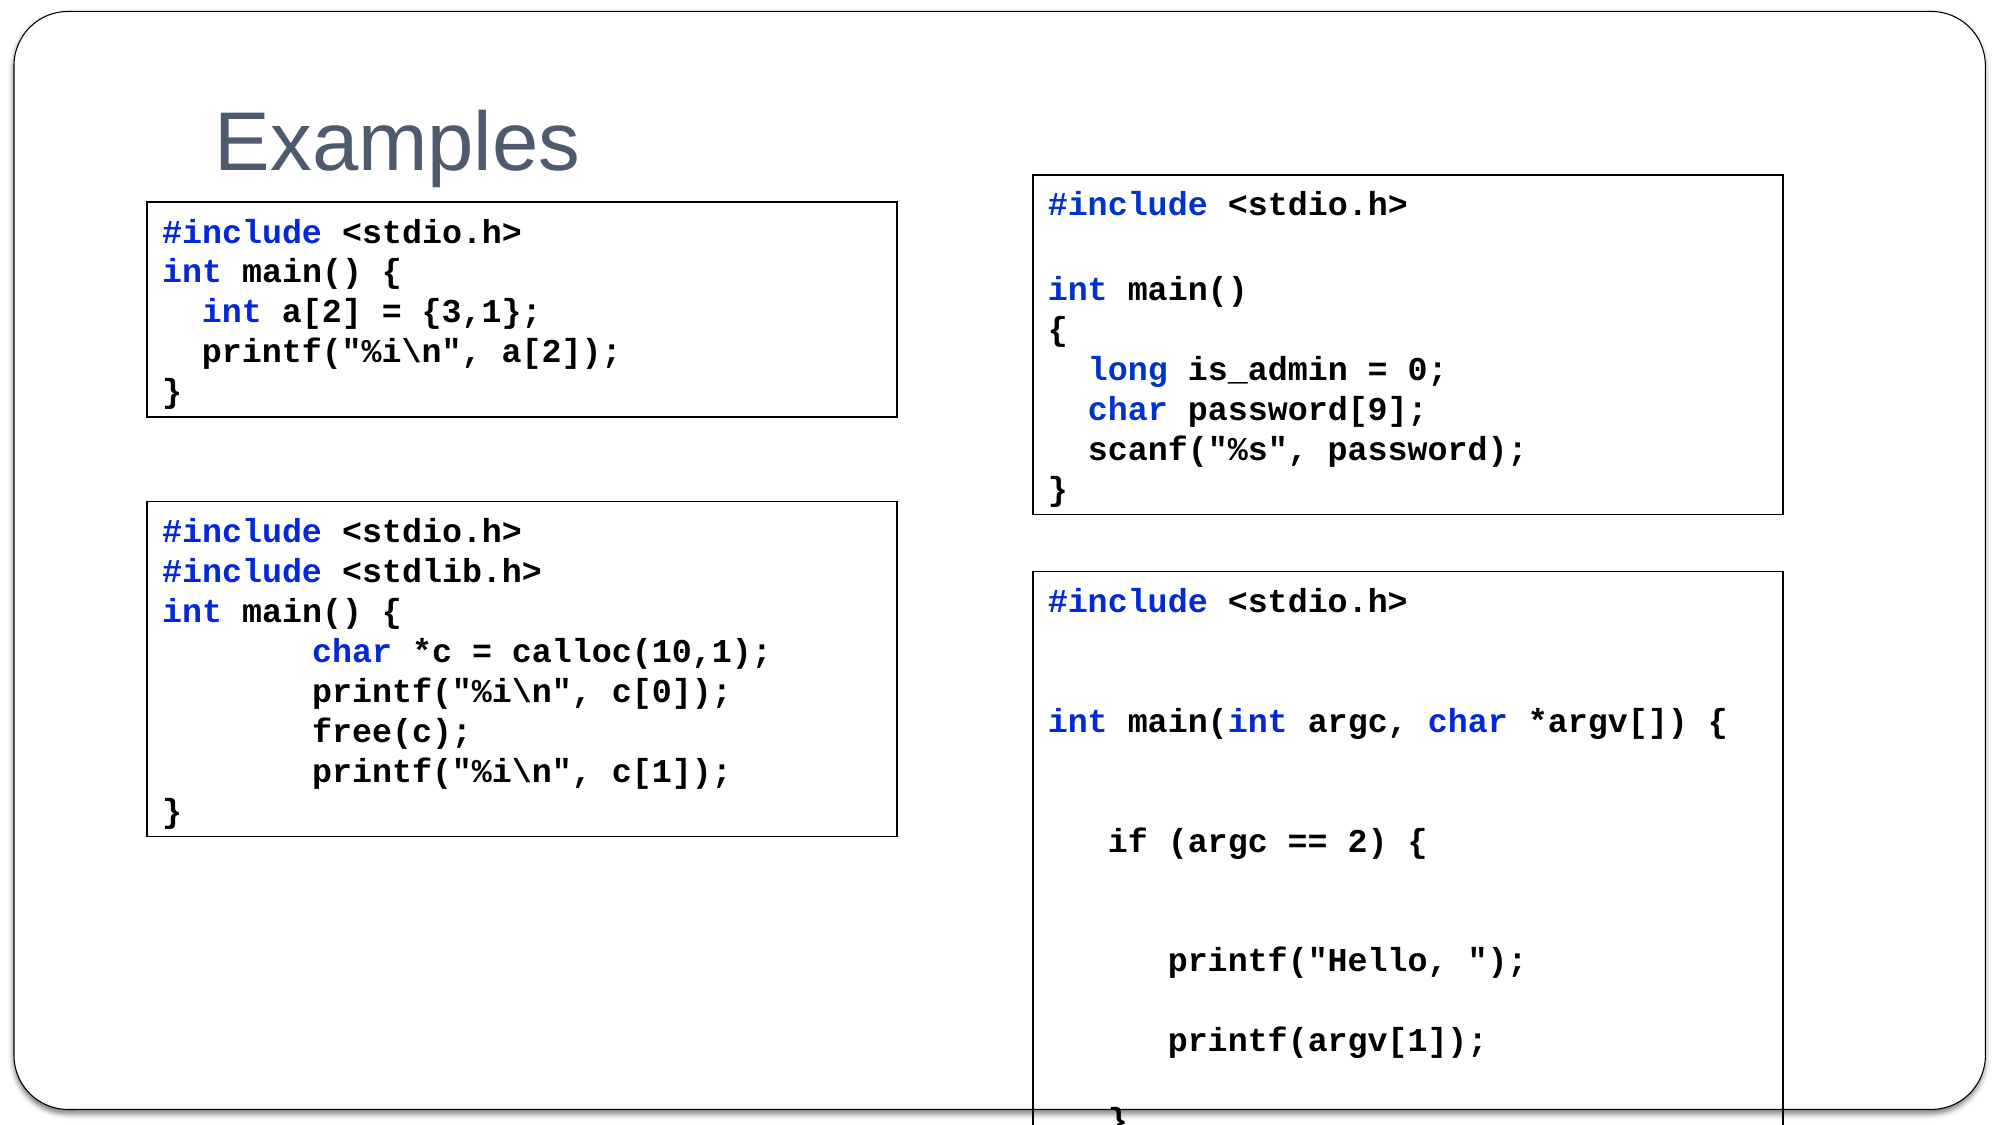

# Examples
#include <stdio.h>

int main()‏
{
  long is_admin = 0;
  char password[9];
  scanf("%s", password);
}
#include <stdio.h>
int main() {
  int a[2] = {3,1};
  printf("%i\n", a[2]);
}
#include <stdio.h>
#include <stdlib.h>
int main() {
	char *c = calloc(10,1);
	printf("%i\n", c[0]);
	free(c);
	printf("%i\n", c[1]);
}
#include <stdio.h>
int main(int argc, char *argv[]) {
   if (argc == 2) {
      printf("Hello, ");
      printf(argv[1]);
   }
   else
     printf("Failure.\n");
}